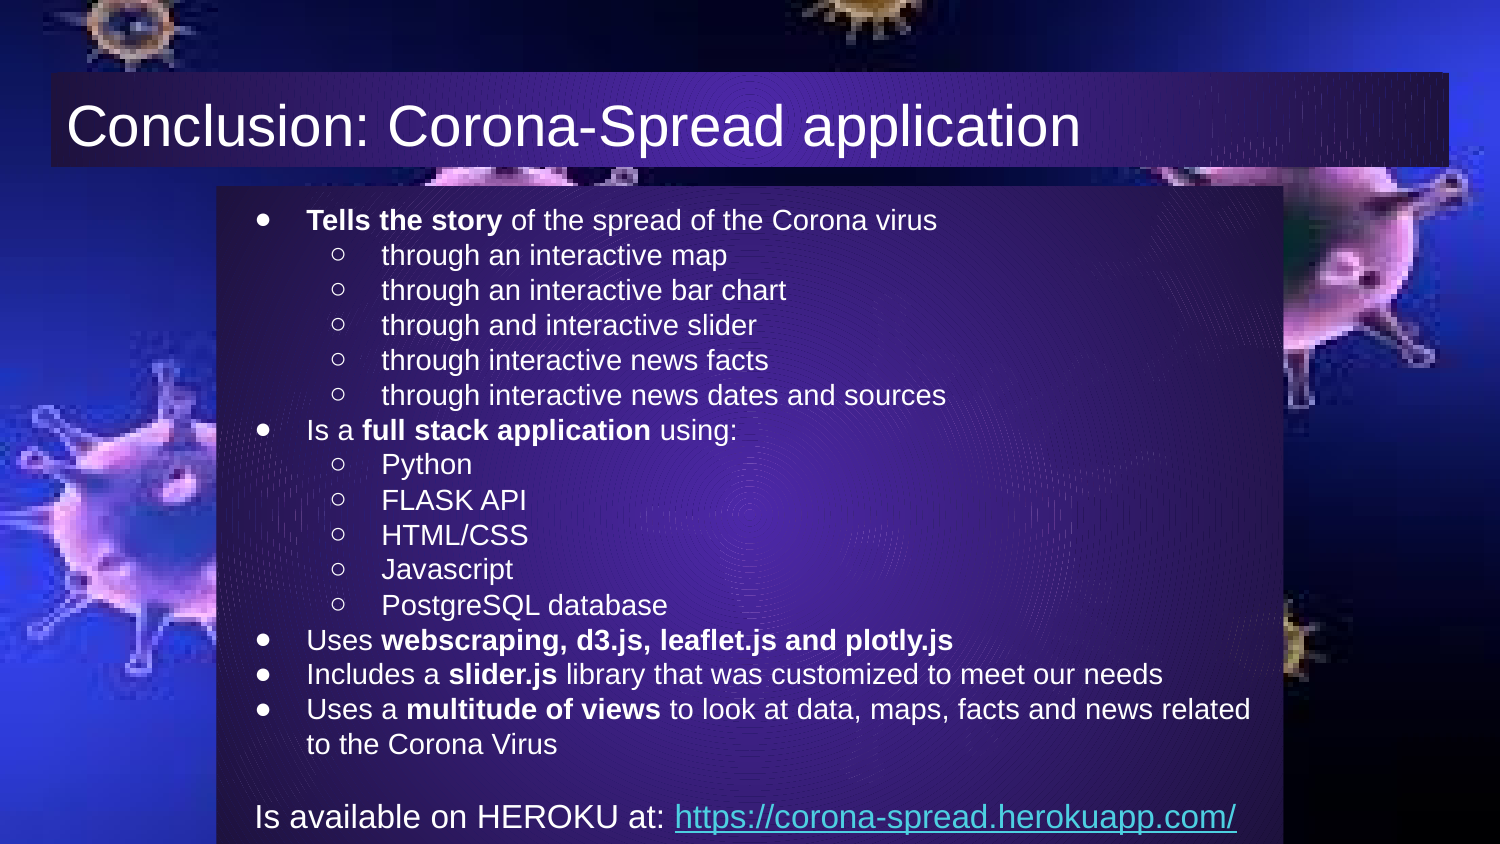

# Conclusion: Corona-Spread application
Tells the story of the spread of the Corona virus
through an interactive map
through an interactive bar chart
through and interactive slider
through interactive news facts
through interactive news dates and sources
Is a full stack application using:
Python
FLASK API
HTML/CSS
Javascript
PostgreSQL database
Uses webscraping, d3.js, leaflet.js and plotly.js
Includes a slider.js library that was customized to meet our needs
Uses a multitude of views to look at data, maps, facts and news related to the Corona Virus

Is available on HEROKU at: https://corona-spread.herokuapp.com/